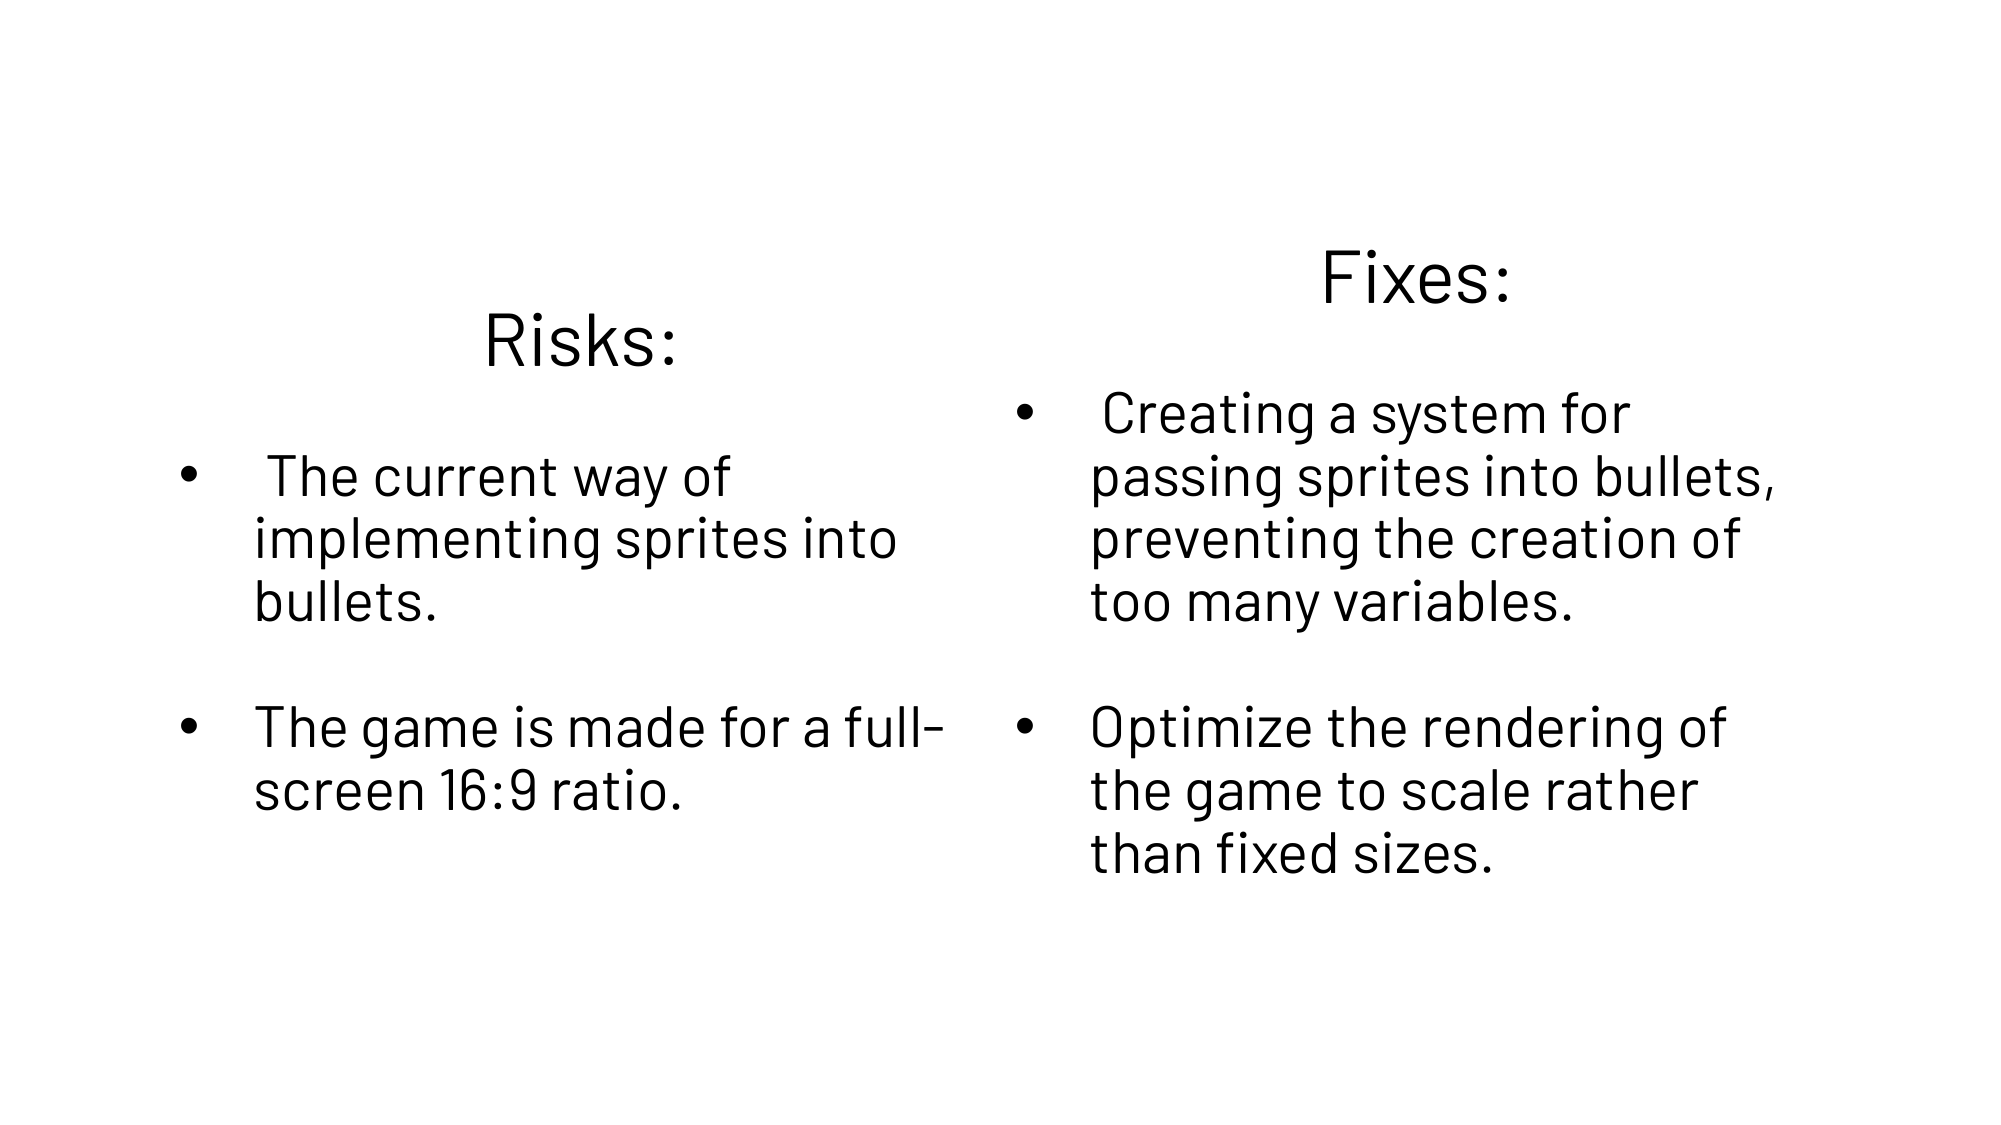

Fixes:

 Creating a system for passing sprites into bullets, preventing the creation of too many variables.

Optimize the rendering of the game to scale rather than fixed sizes.
Risks:

 The current way of implementing sprites into bullets.

The game is made for a full-screen 16:9 ratio.